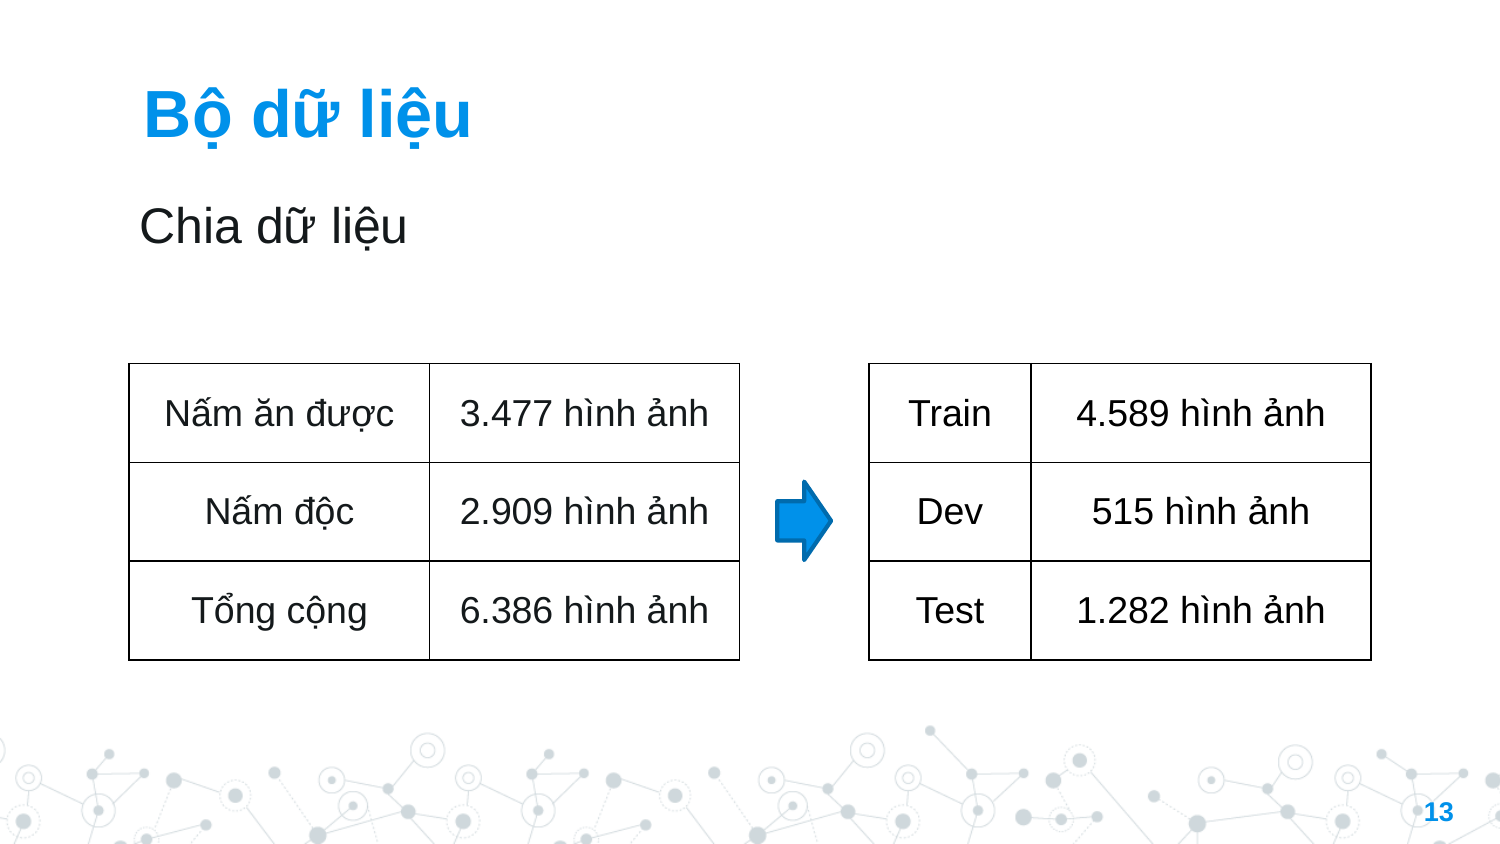

# Bộ dữ liệu
Chia dữ liệu
| Nấm ăn được | 3.477 hình ảnh |
| --- | --- |
| Nấm độc | 2.909 hình ảnh |
| Tổng cộng | 6.386 hình ảnh |
| Train | 4.589 hình ảnh |
| --- | --- |
| Dev | 515 hình ảnh |
| Test | 1.282 hình ảnh |

13